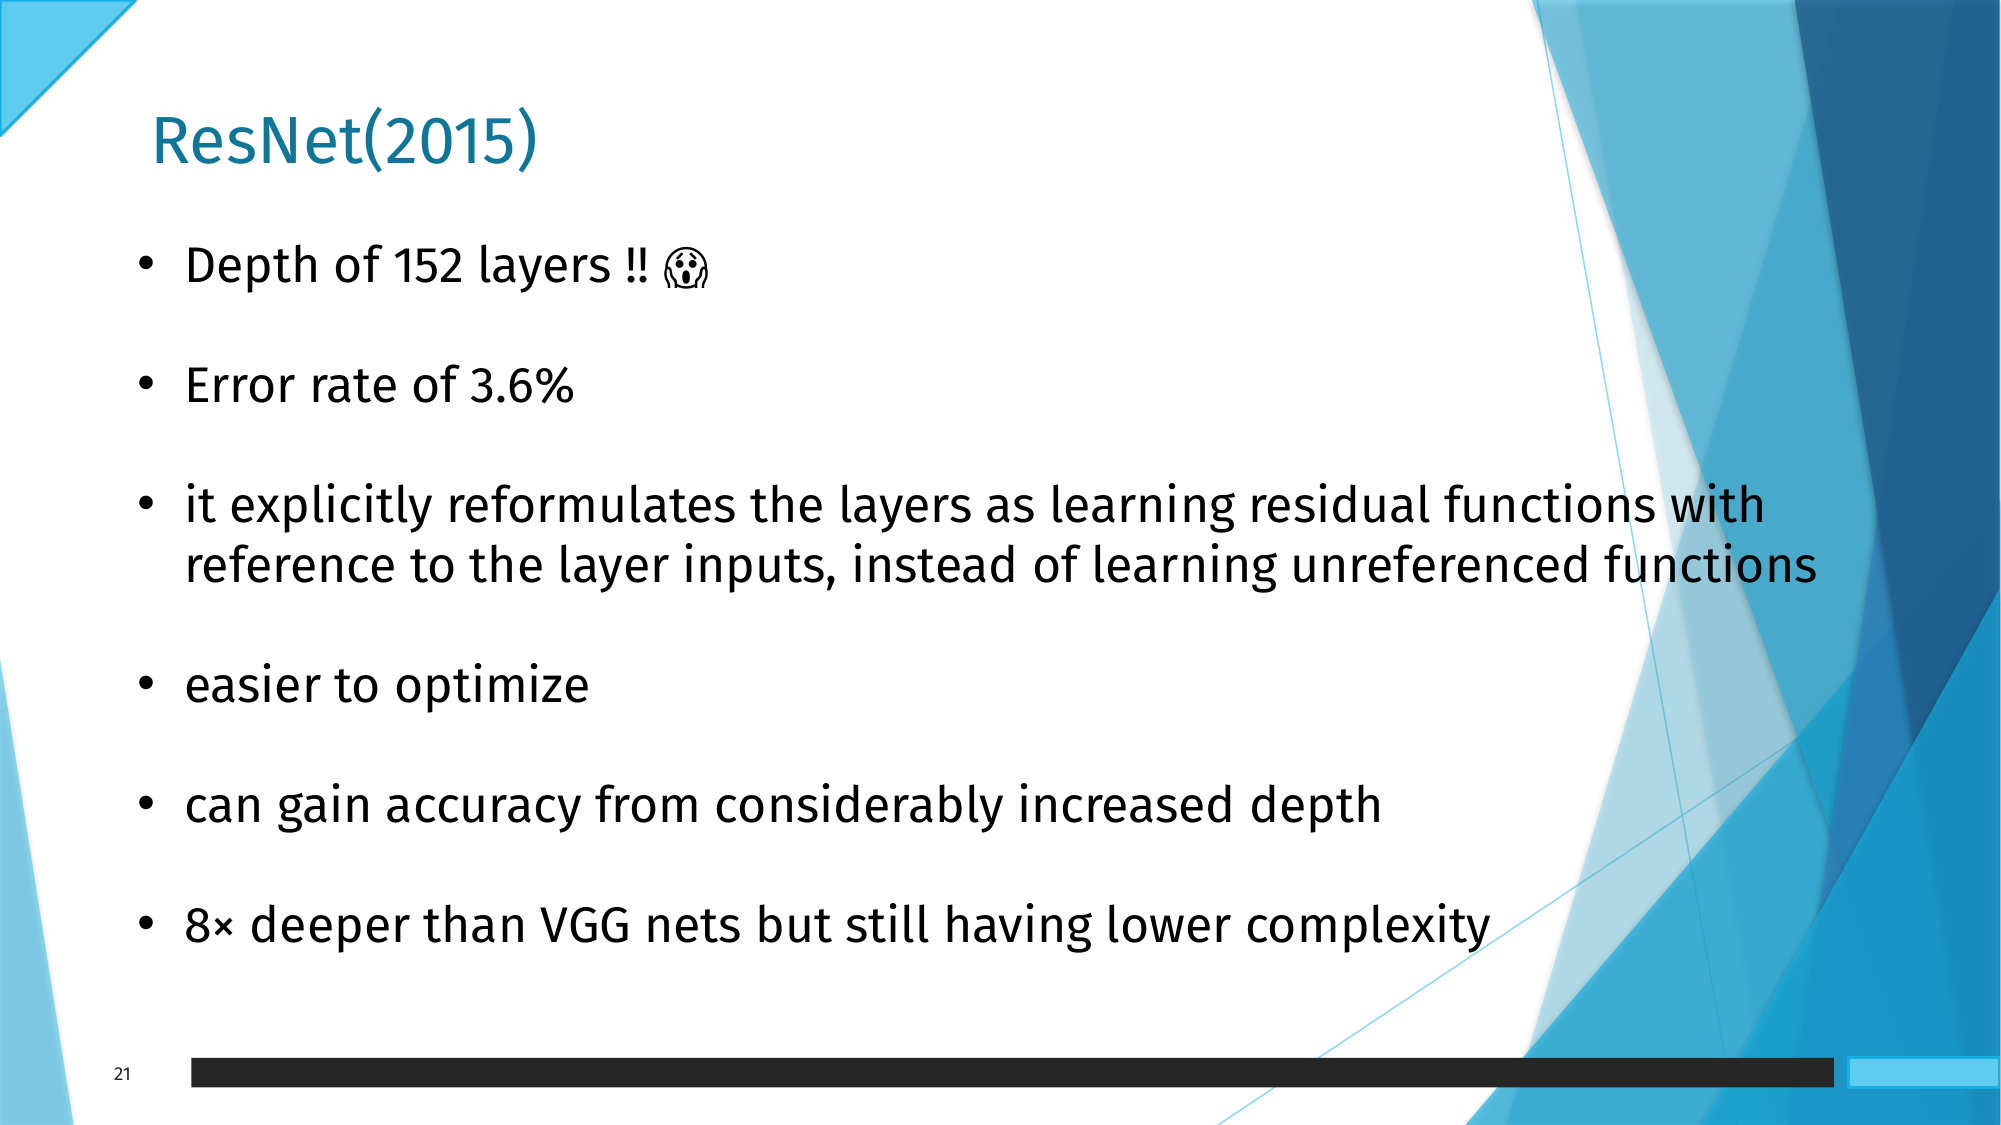

ResNet(2015)
Depth of 152 layers !! 😱

Error rate of 3.6%

it explicitly reformulates the layers as learning residual functions with reference to the layer inputs, instead of learning unreferenced functions

easier to optimize

can gain accuracy from considerably increased depth

8× deeper than VGG nets but still having lower complexity
21